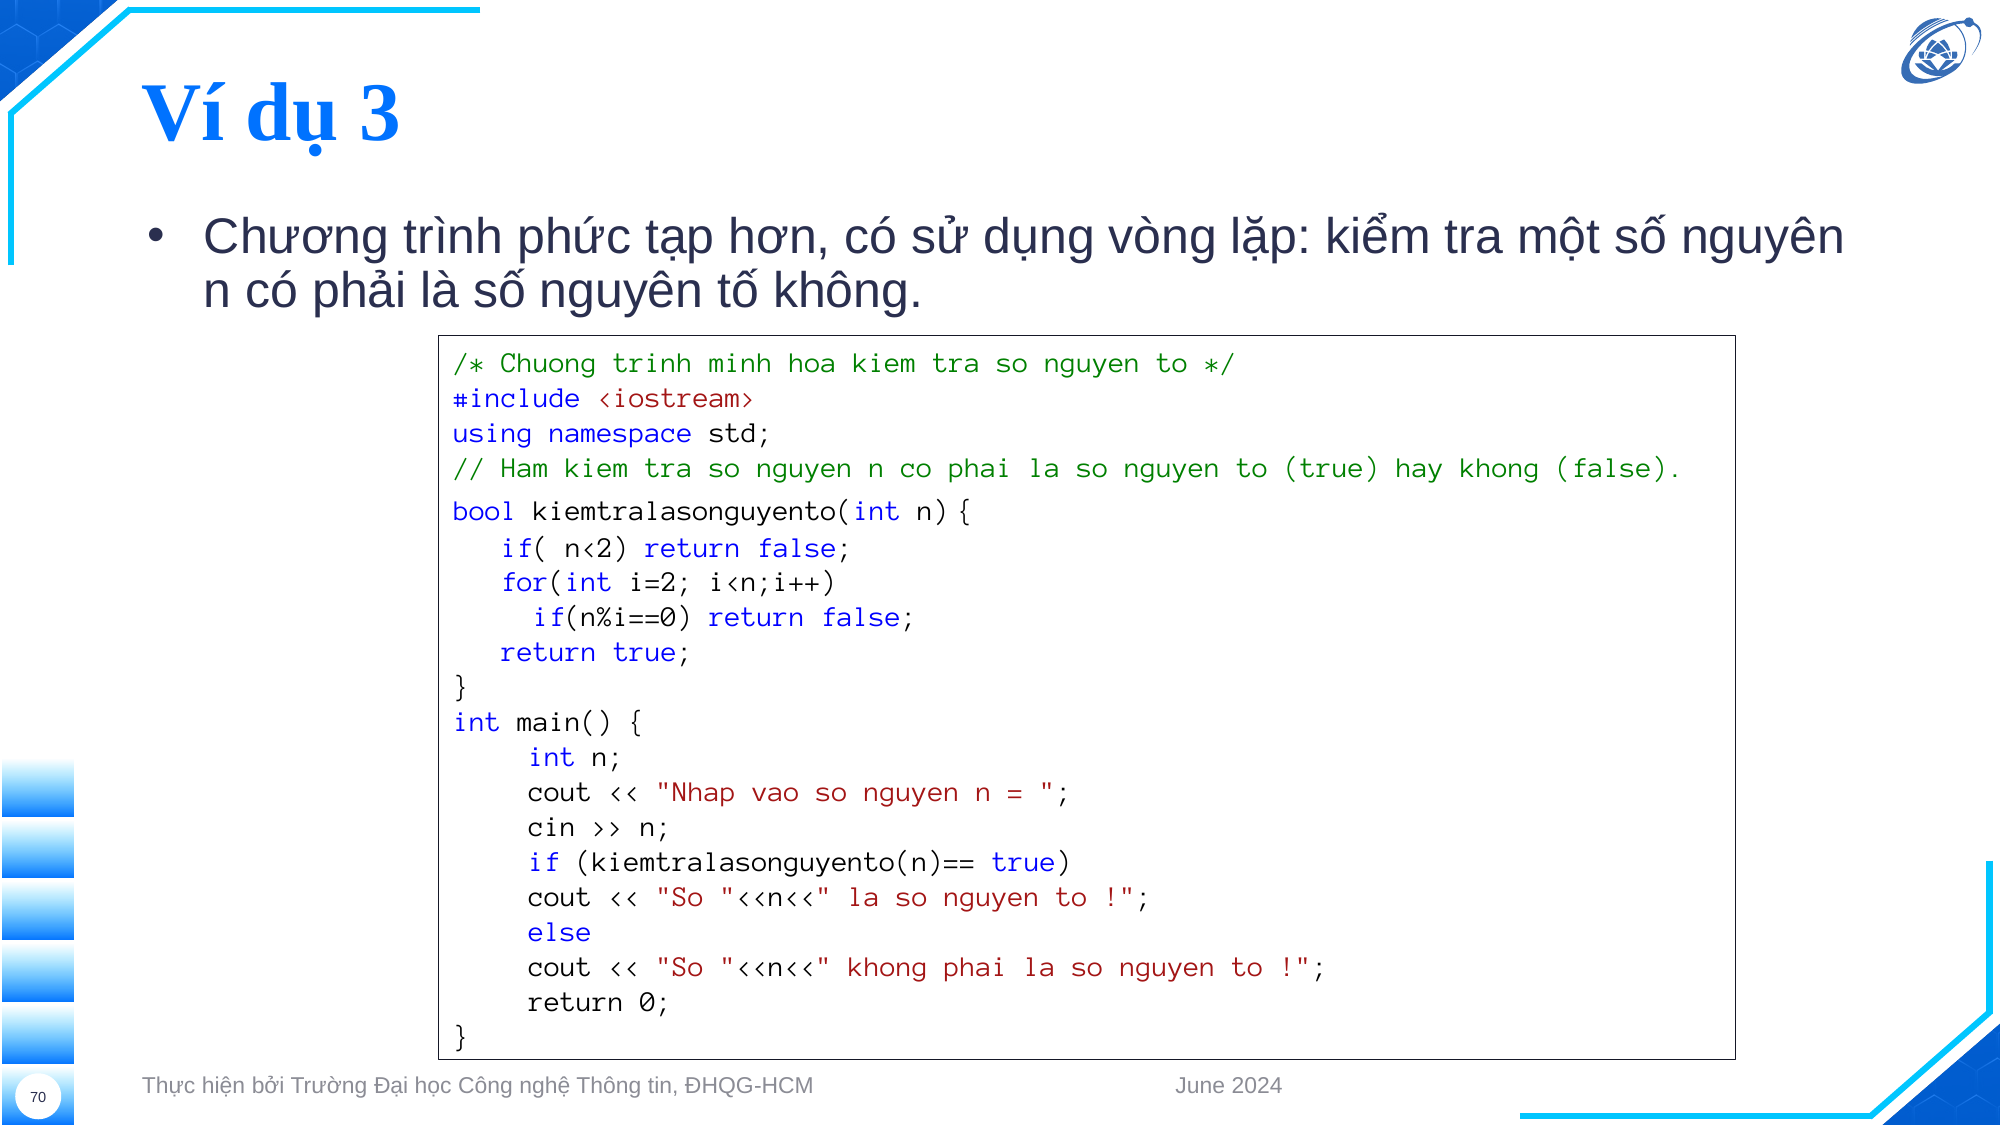

# Ví dụ 3
Chương trình phức tạp hơn, có sử dụng vòng lặp: kiểm tra một số nguyên n có phải là số nguyên tố không.

/* Chuong trinh minh hoa kiem tra so nguyen to */
#include <iostream>
using namespace std;
// Ham kiem tra so nguyen n co phai la so nguyen to (true) hay khong (false).
bool kiemtralasonguyento(int n) {
   if( n<2) return false;
   for(int i=2; i<n;i++)
     if(n%i==0) return false;
   return true;
}
int main() {
int n;
cout << "Nhap vao so nguyen n = ";
cin >> n;
if (kiemtralasonguyento(n)== true)
cout << "So "<<n<<" la so nguyen to !";
else
cout << "So "<<n<<" khong phai la so nguyen to !";
return 0;
}
Thực hiện bởi Trường Đại học Công nghệ Thông tin, ĐHQG-HCM
June 2024
70